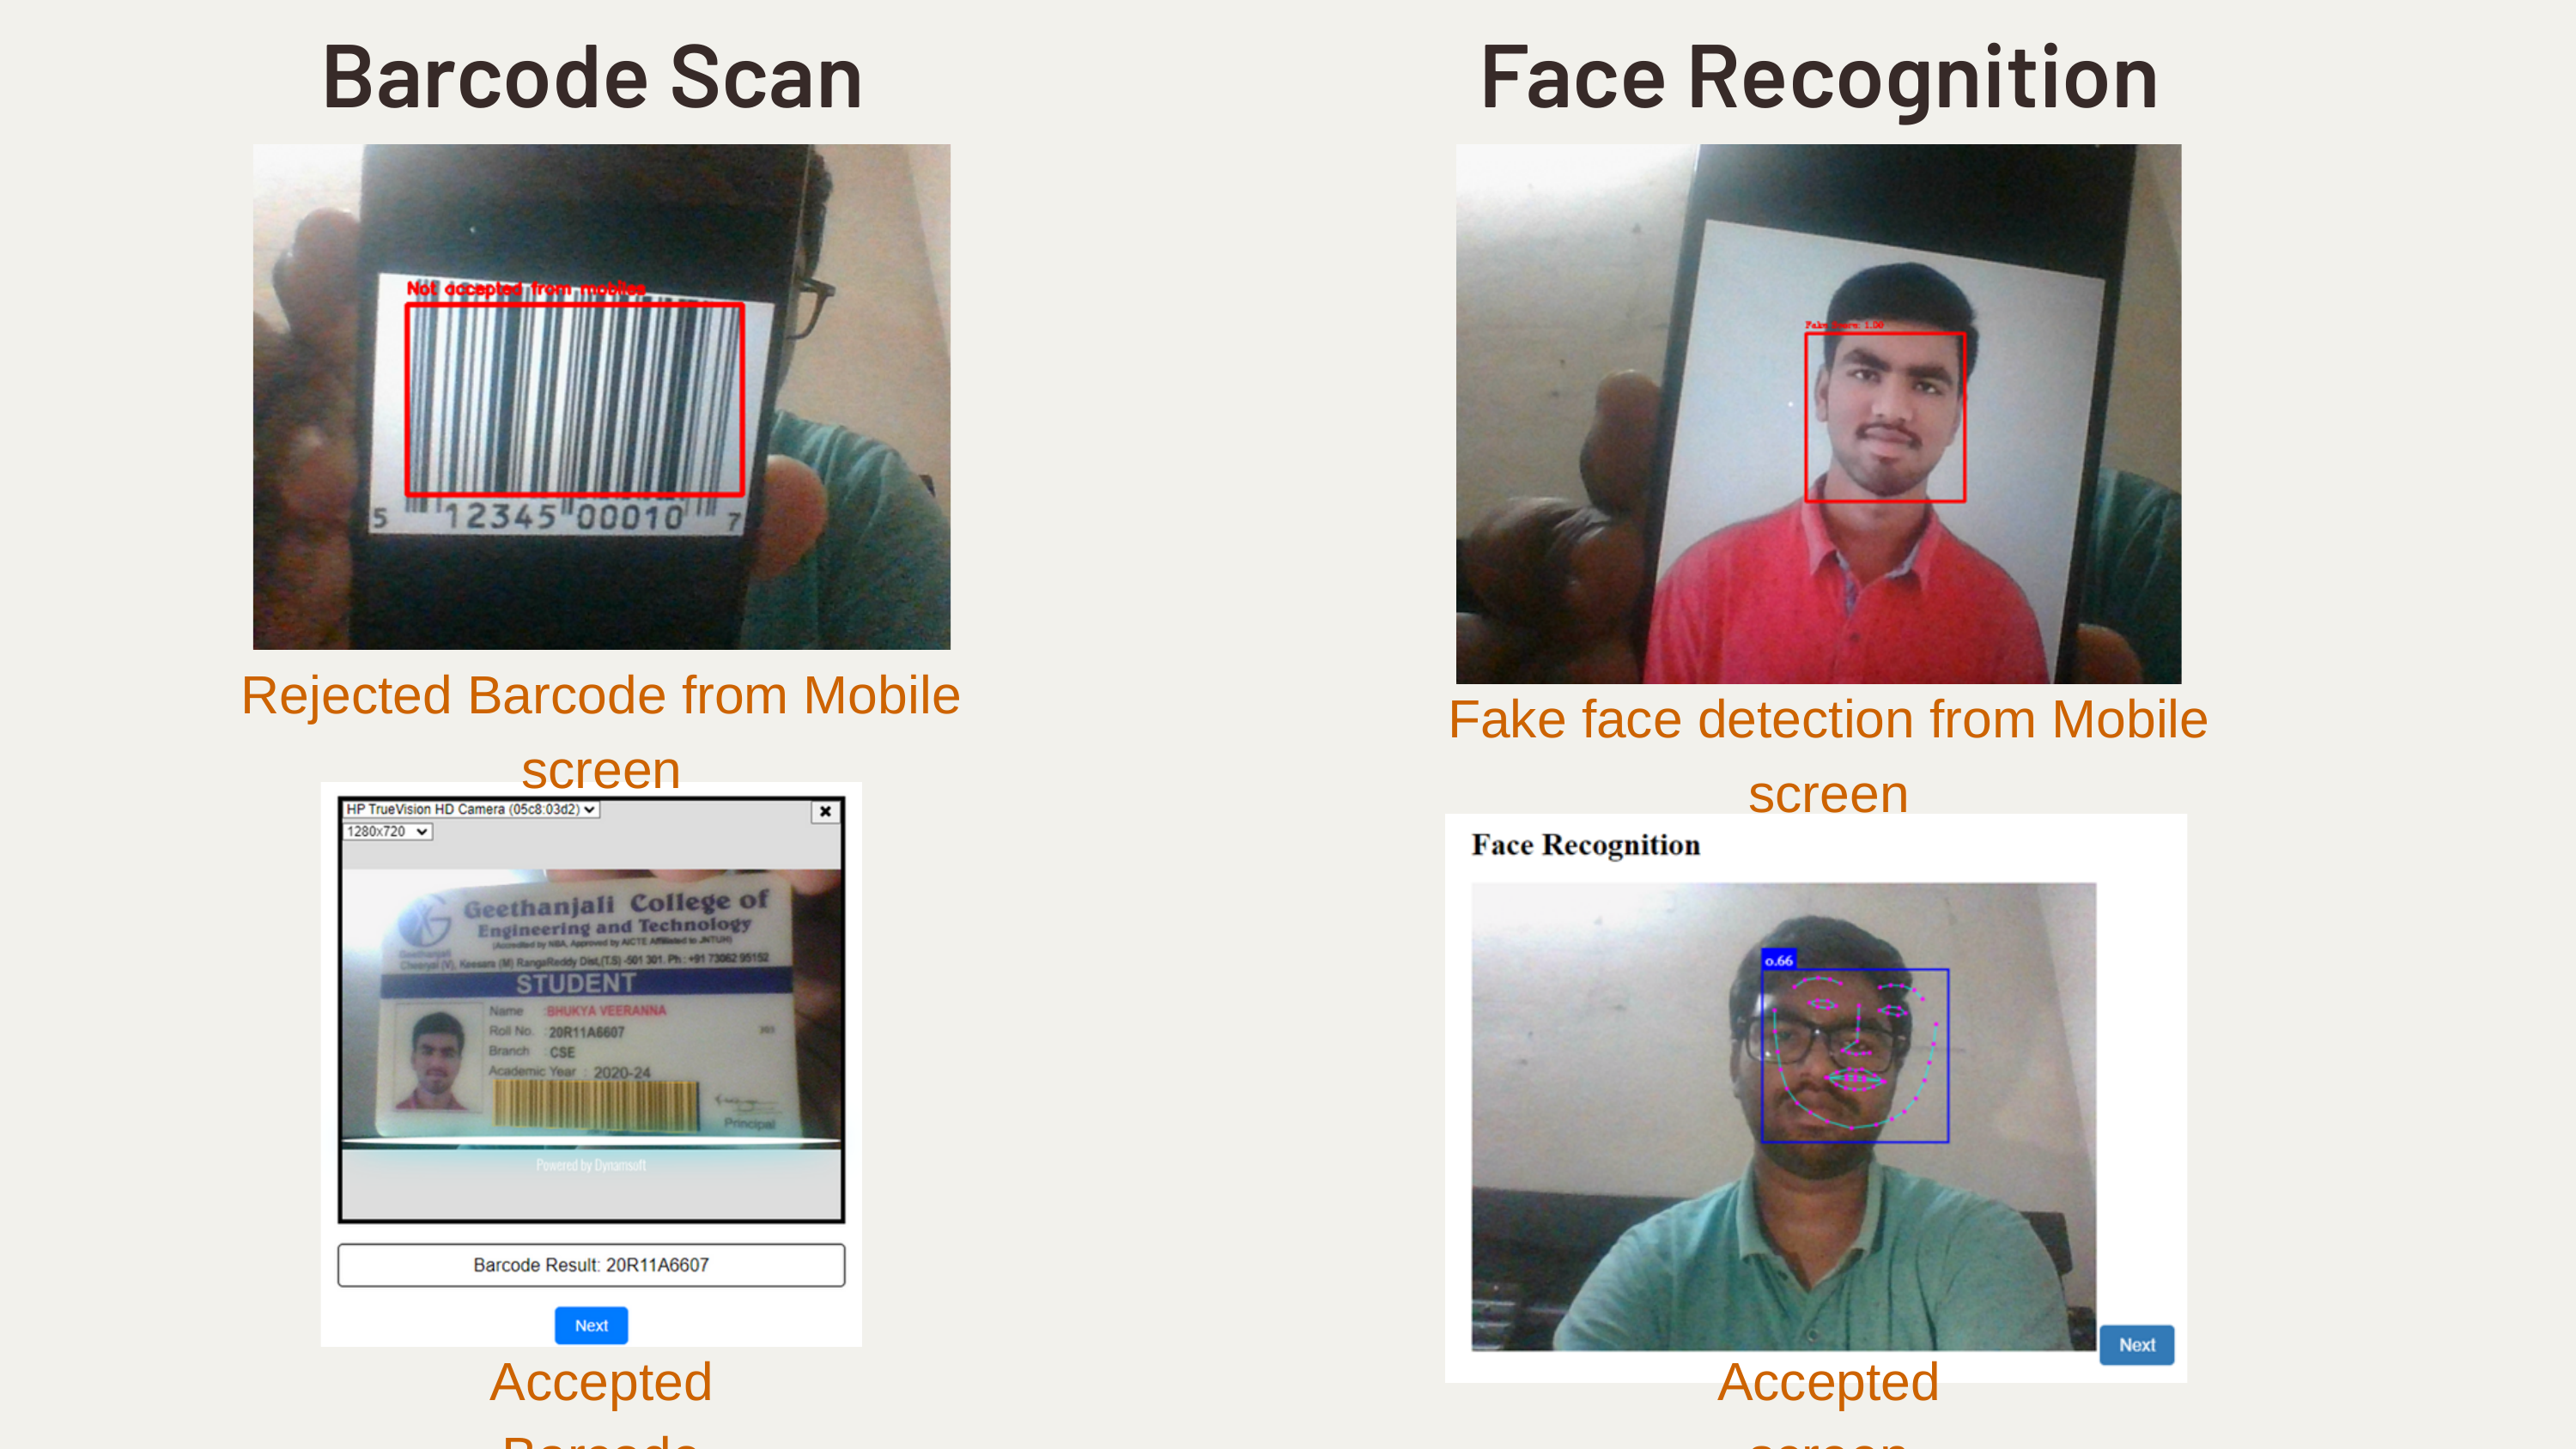

Barcode Scan
Face Recognition

Rejected Barcode from Mobile screen
Fake face detection from Mobile screen

Accepted Barcode
Accepted screen